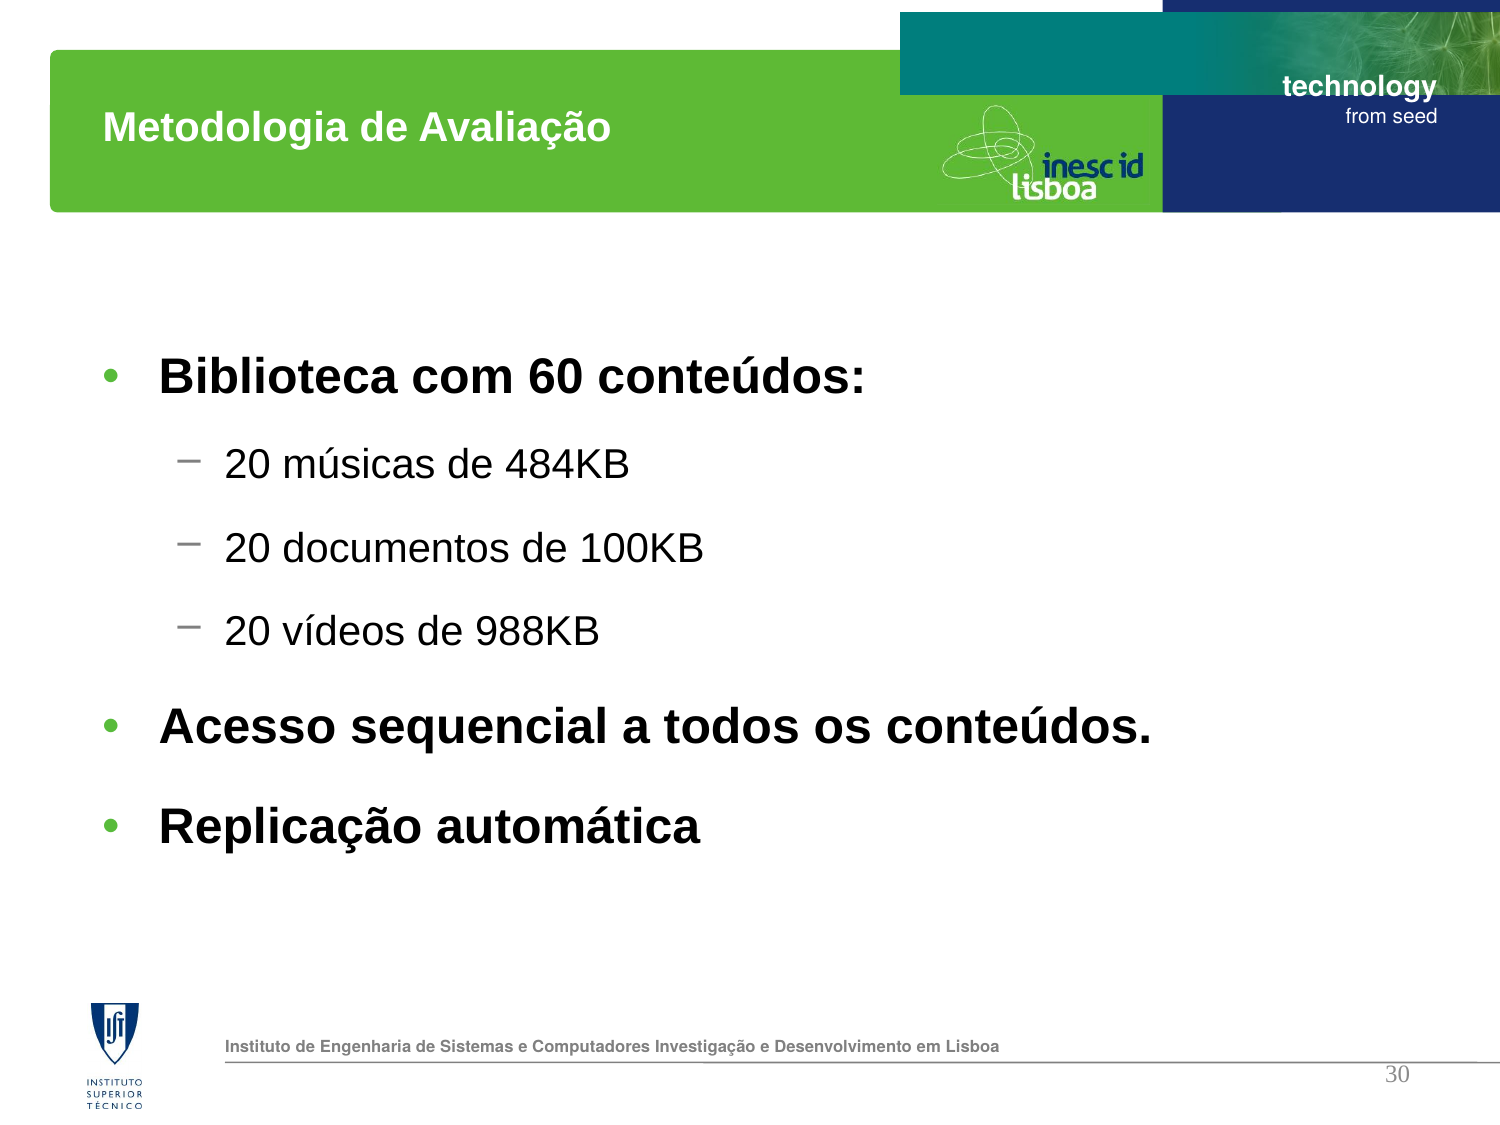

Metodologia de Avaliação
Biblioteca com 60 conteúdos:
20 músicas de 484KB
20 documentos de 100KB
20 vídeos de 988KB
Acesso sequencial a todos os conteúdos.
Replicação automática
30